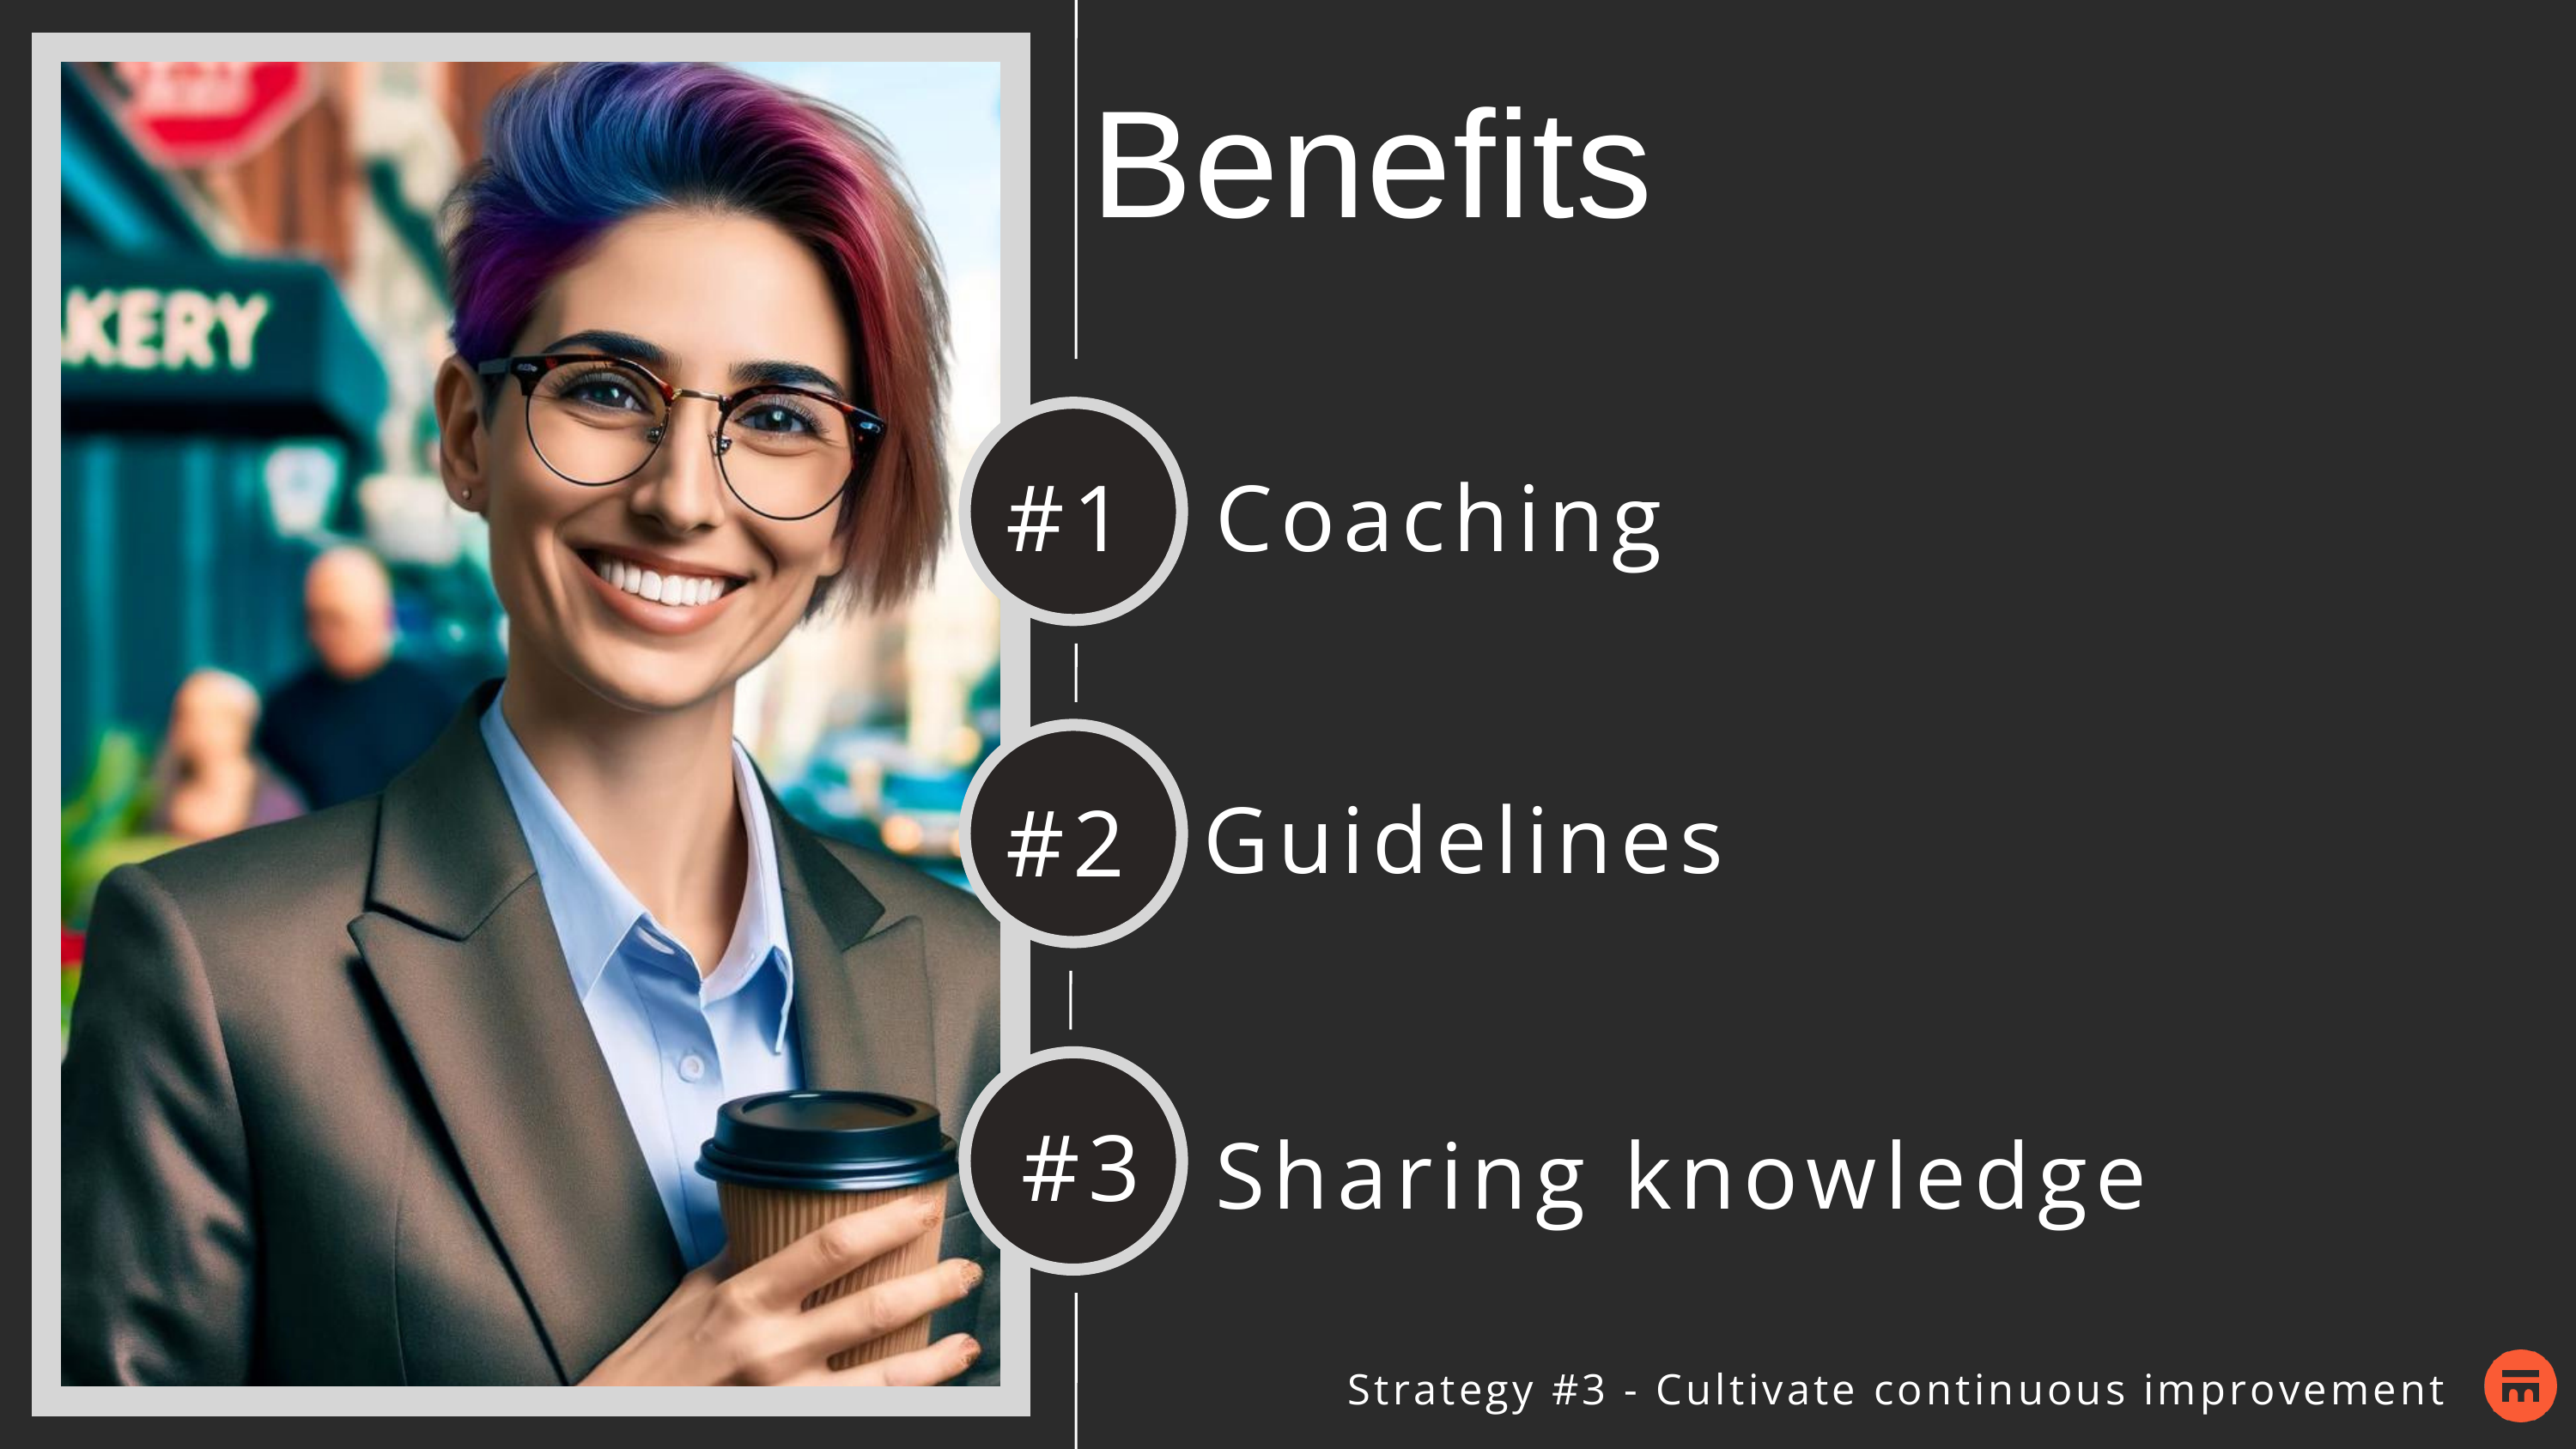

Benefits

#1
Coaching

Guidelines
#2

#3
Sharing knowledge

Strategy #3 - Cultivate continuous improvement